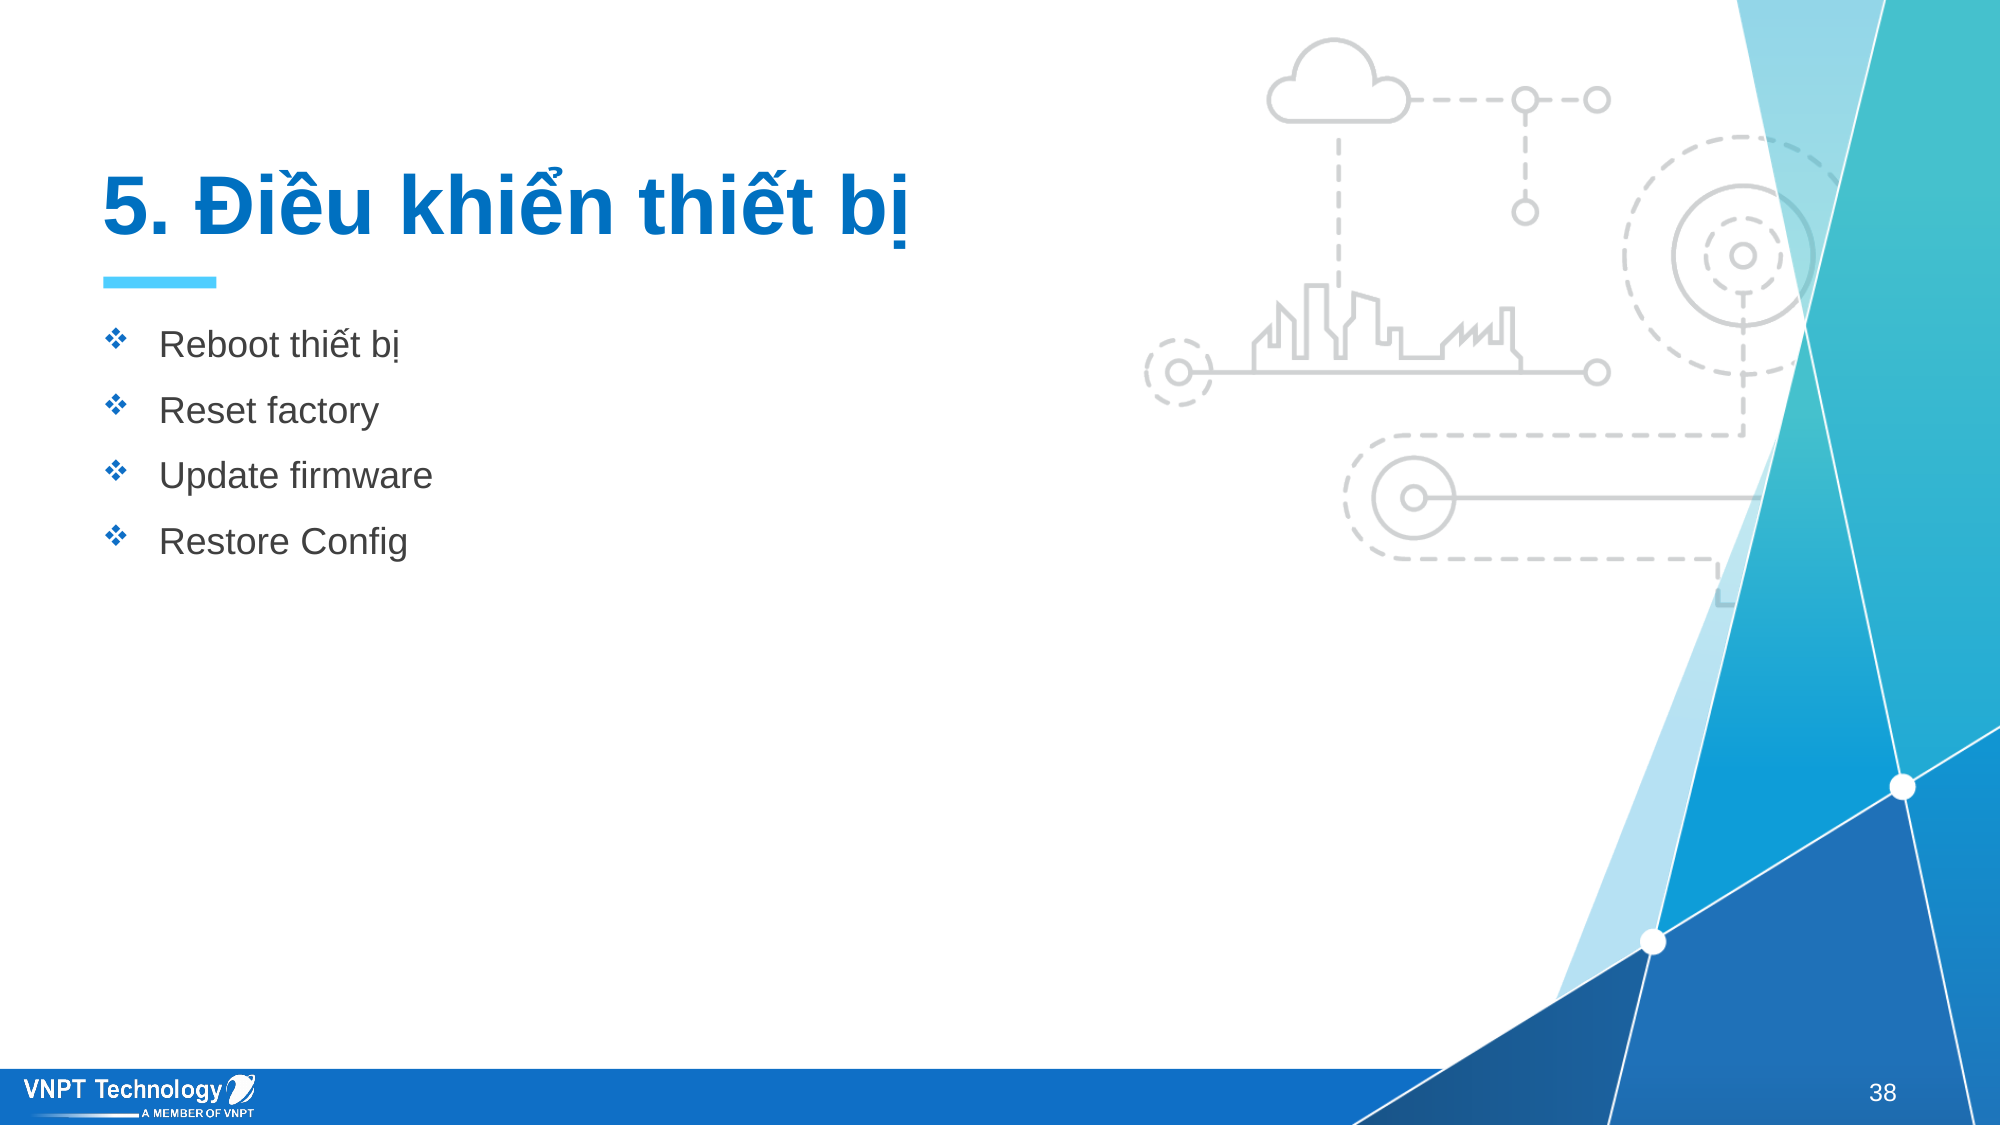

# 5. Điều khiển thiết bị
Reboot thiết bị
Reset factory
Update firmware
Restore Config

38